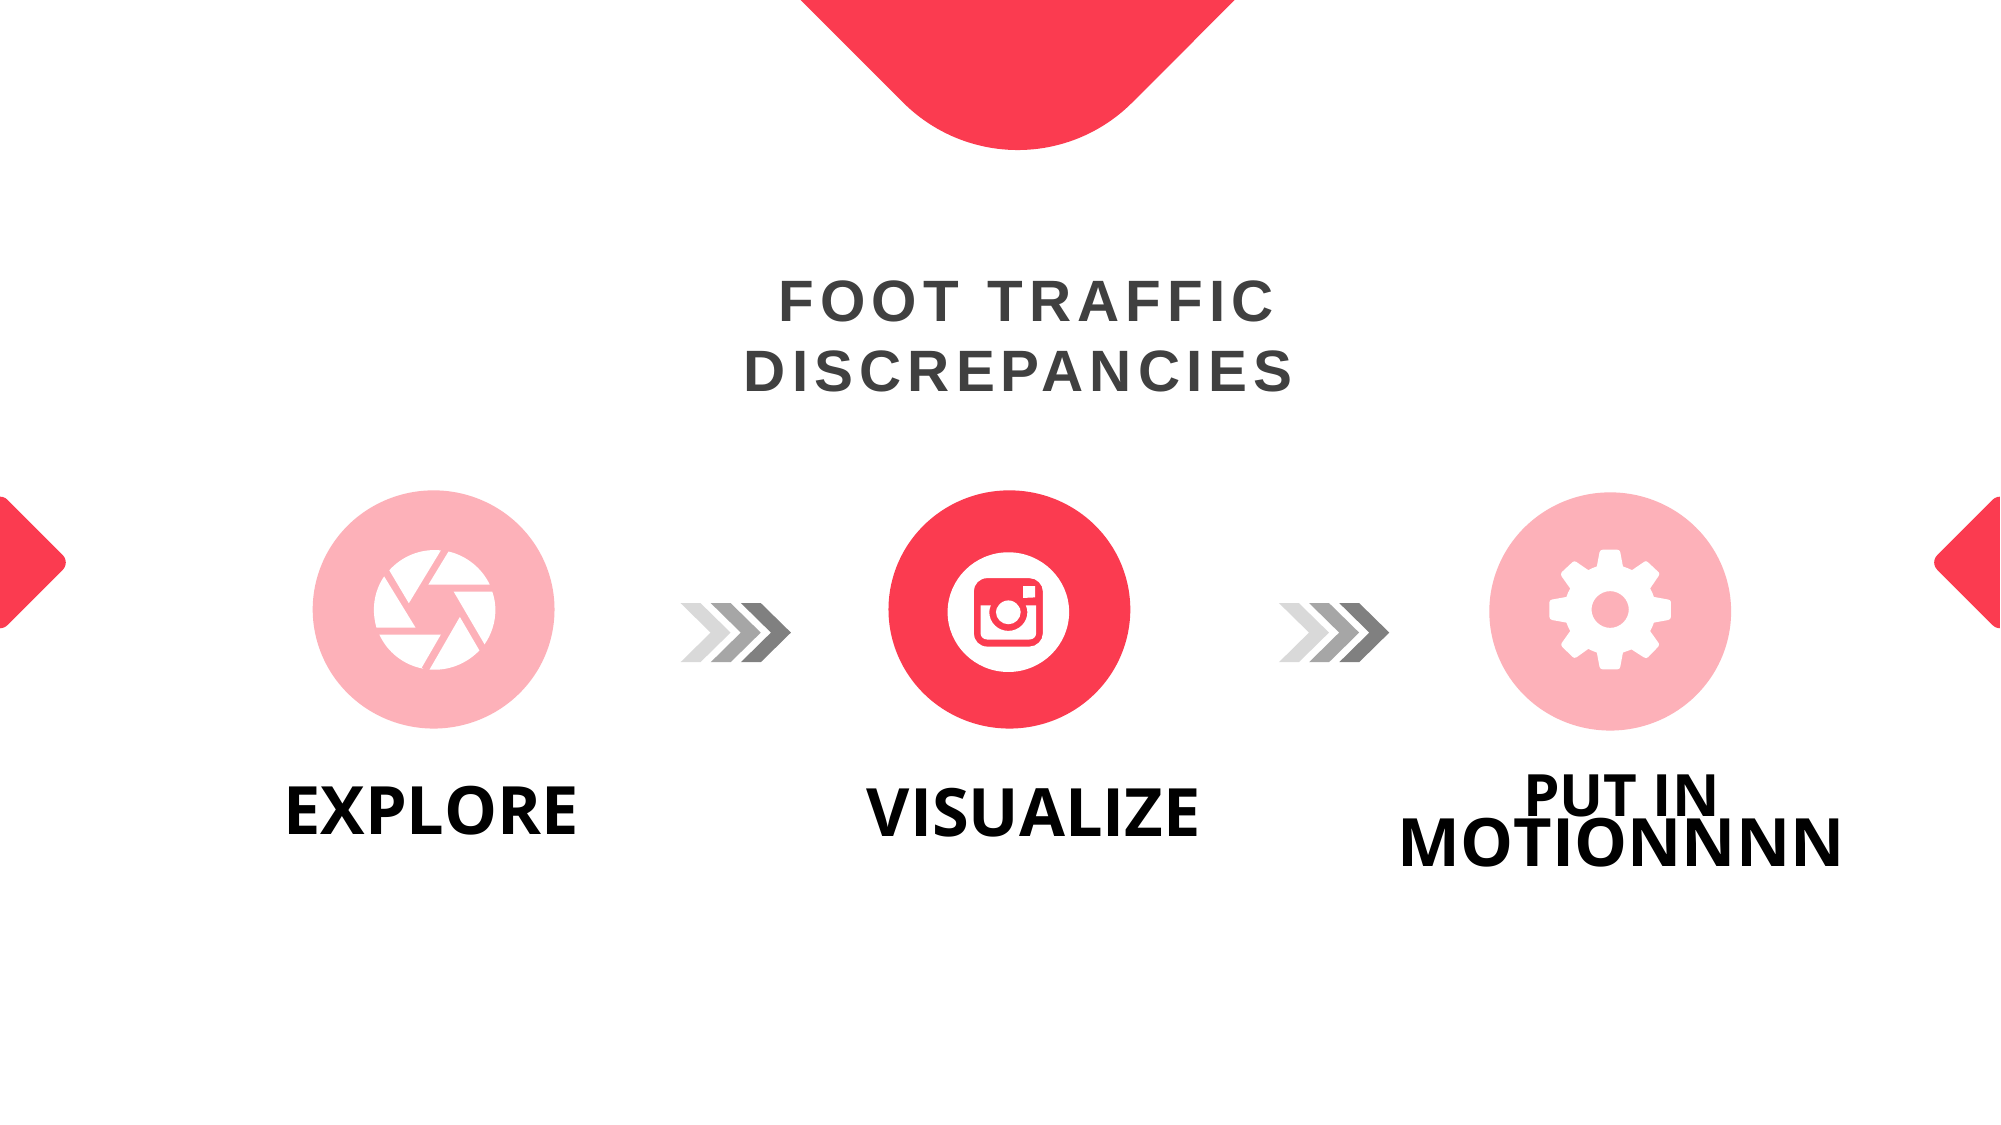

FOOT TRAFFIC DISCREPANCIES
e7d195523061f1c0d318120d6aeaf1b6ccceb6ba3da59c0775C5DE19DDDEBC09ED96DBD9900D9848D623ECAD1D4904B78047D0015C22C8BE97228BE8B5BFF08FE7A3AE04126DA07312A96C0F69F9BAB79DCCB41FB05EF1DB6130236E82FFC765CA60B5FD98890387EADFB527016CC318D4B7808A827A85EAFBB833F7CD62DB76098BD06866373025

PUT IN MOTIONNNN
EXPLORE
VISUALIZE